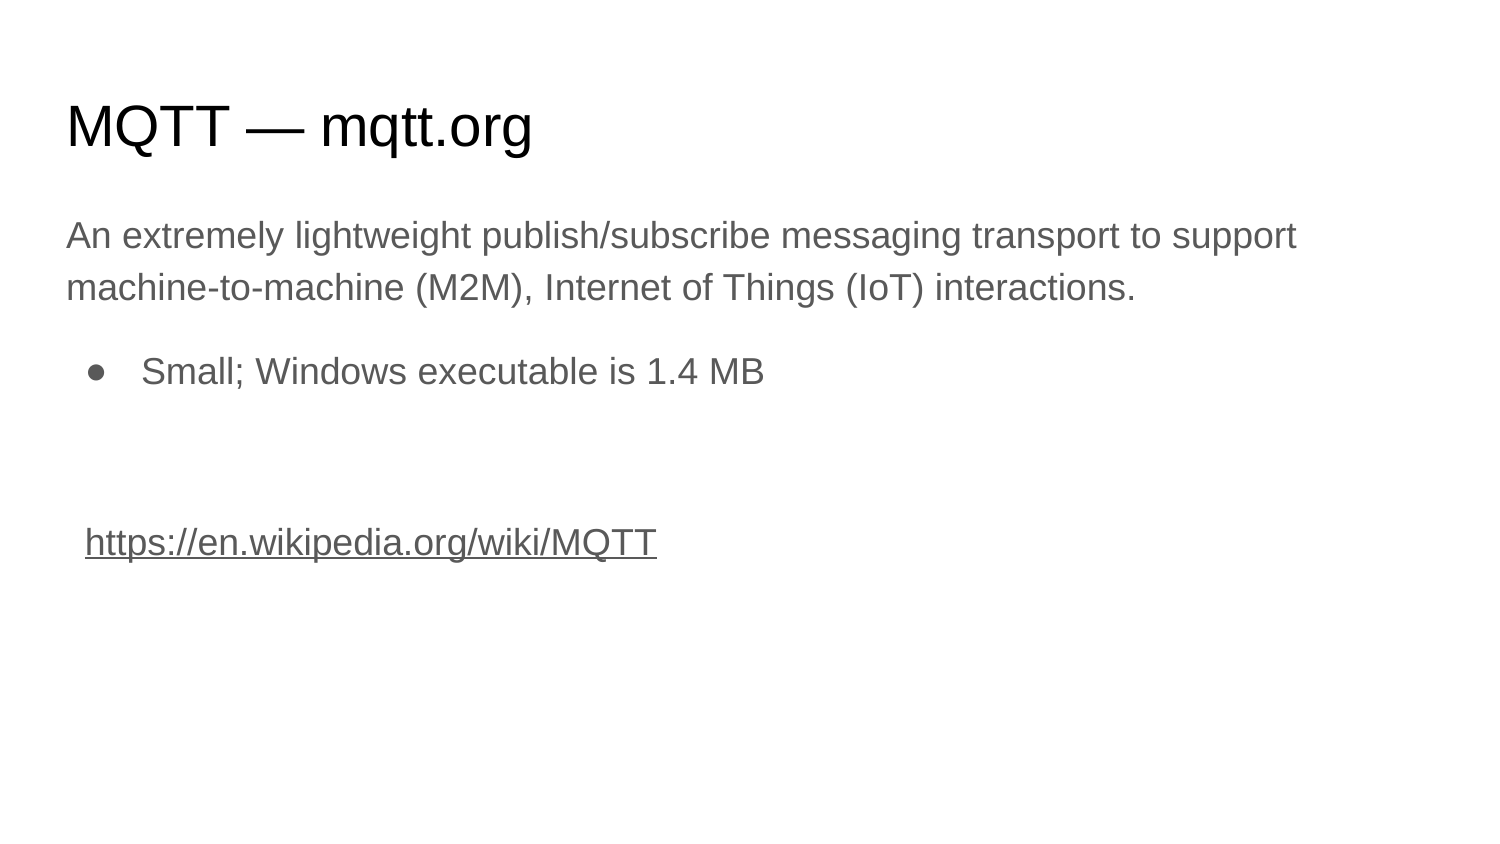

# MQTT — mqtt.org
An extremely lightweight publish/subscribe messaging transport to support machine-to-machine (M2M), Internet of Things (IoT) interactions.
Small; Windows executable is 1.4 MB

https://en.wikipedia.org/wiki/MQTT